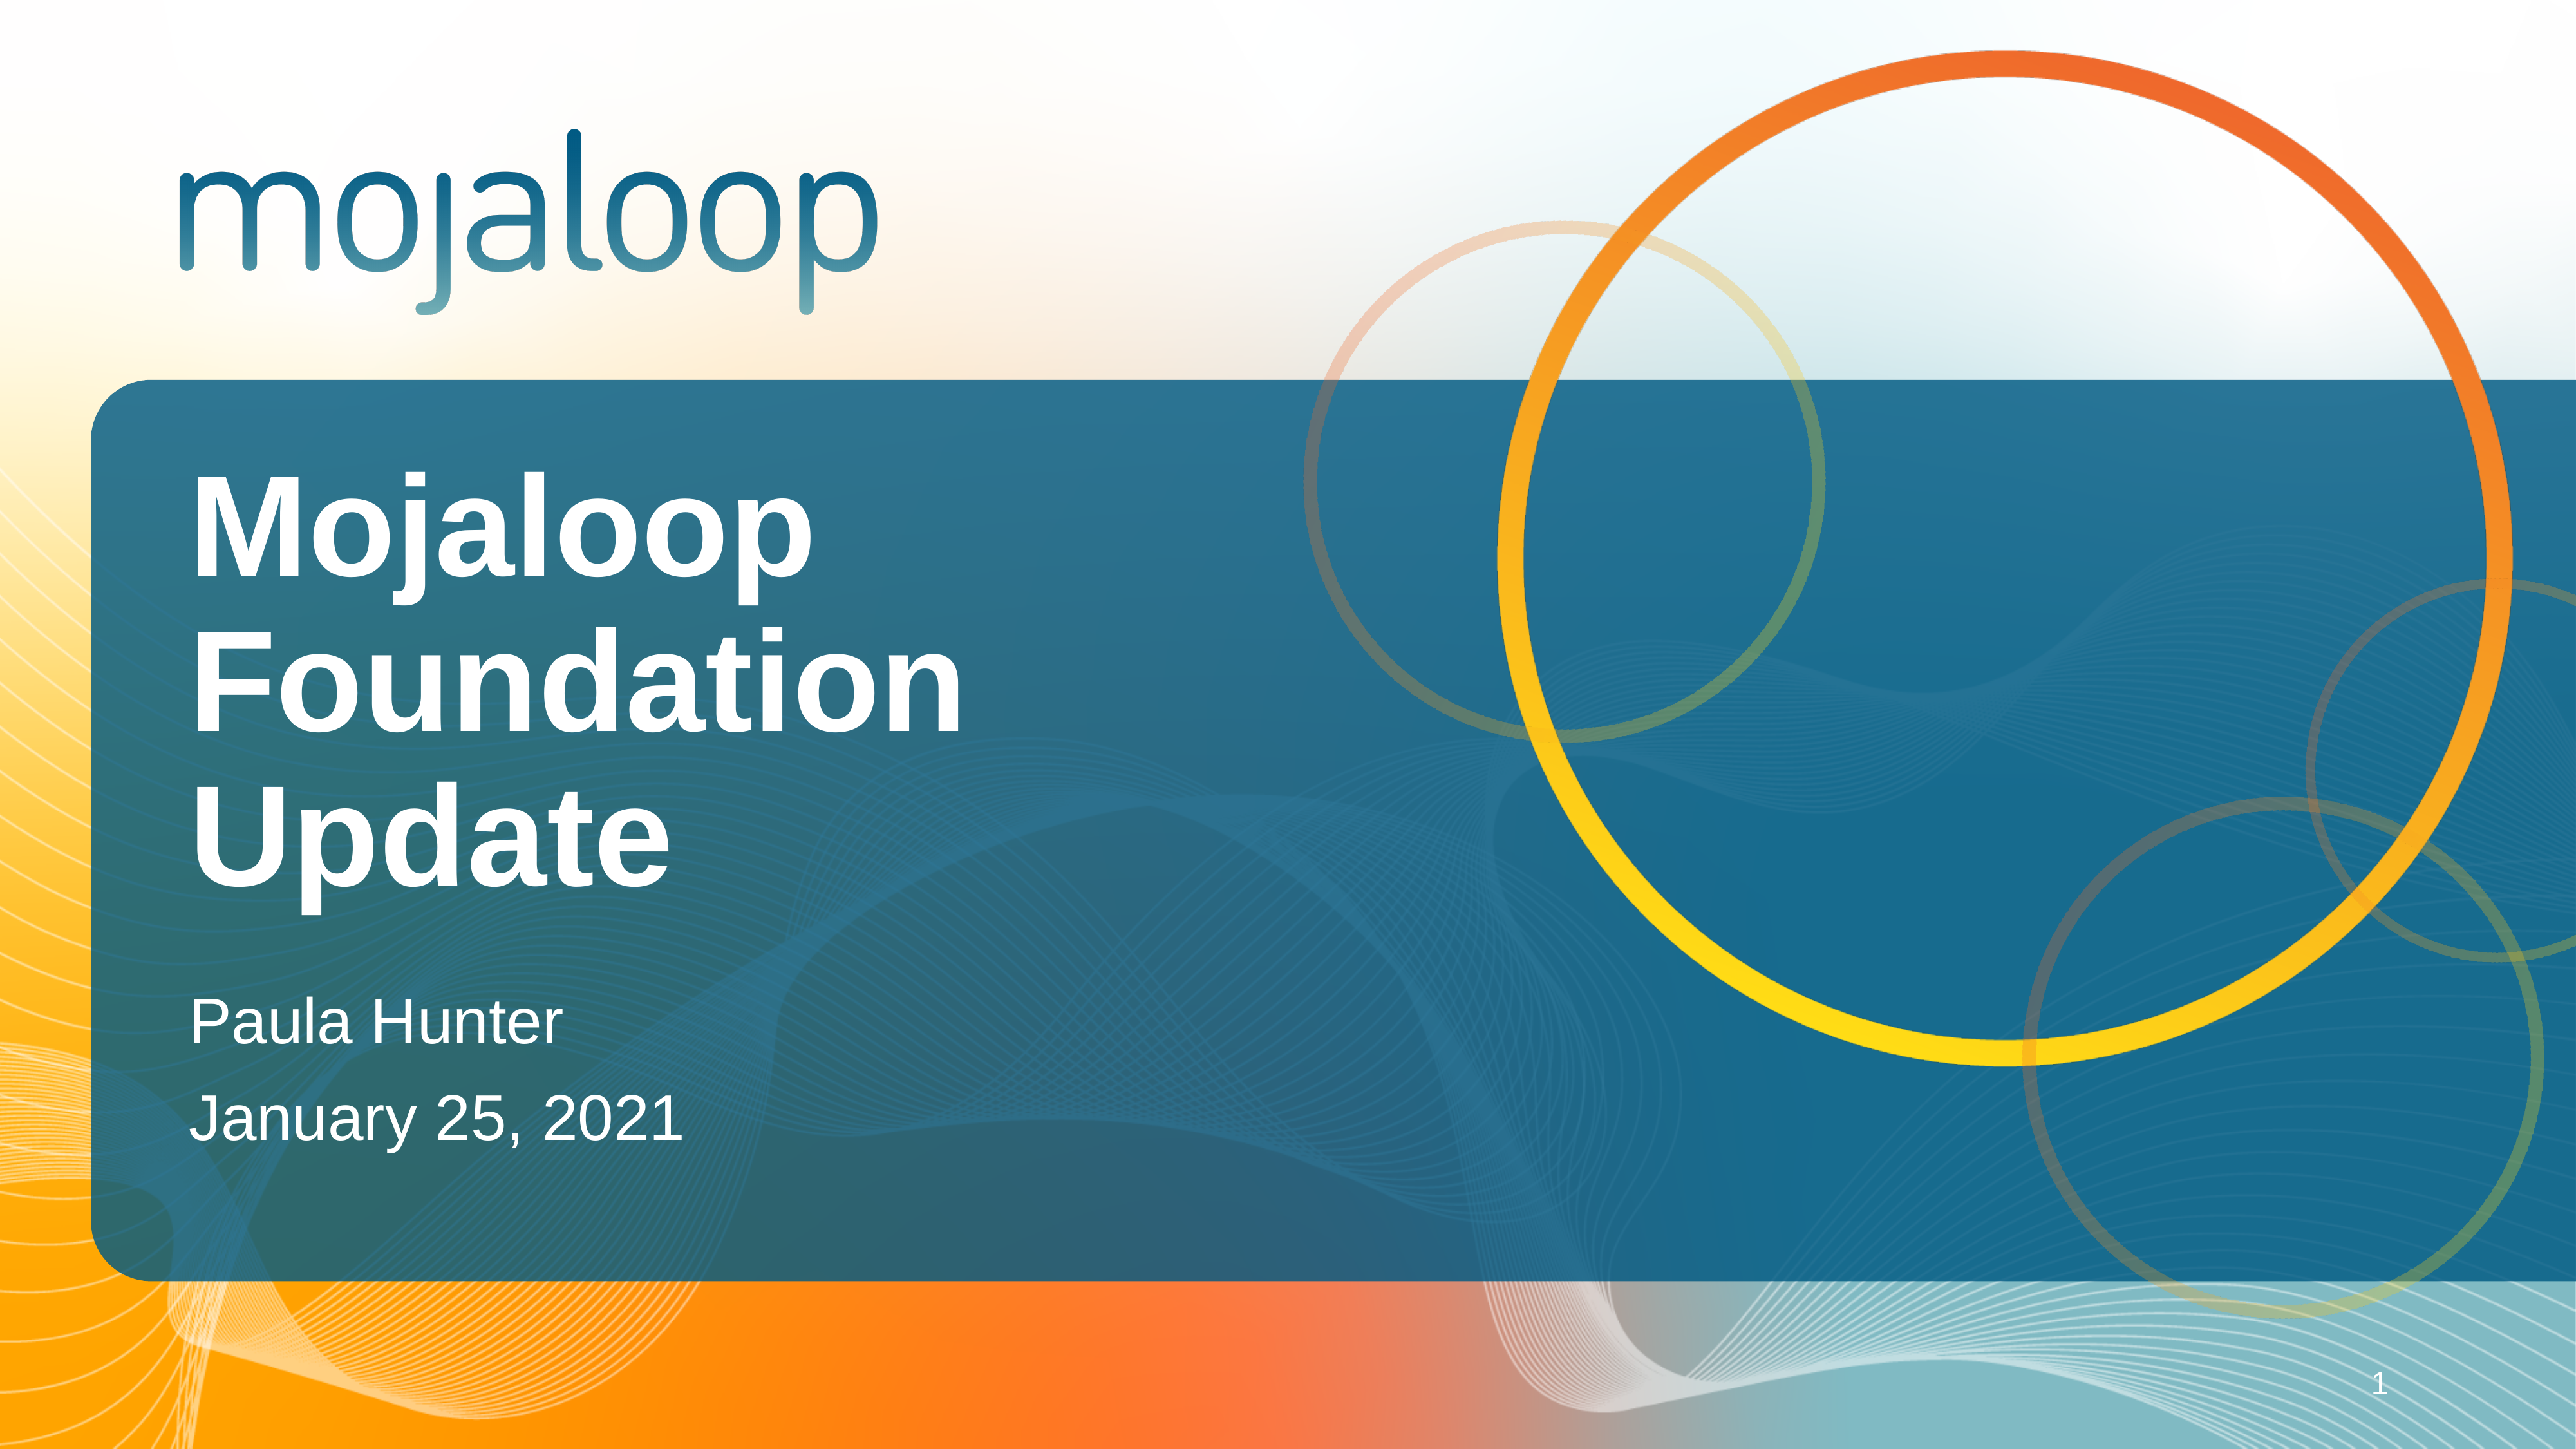

# Mojaloop Foundation Update
Paula Hunter
January 25, 2021
1